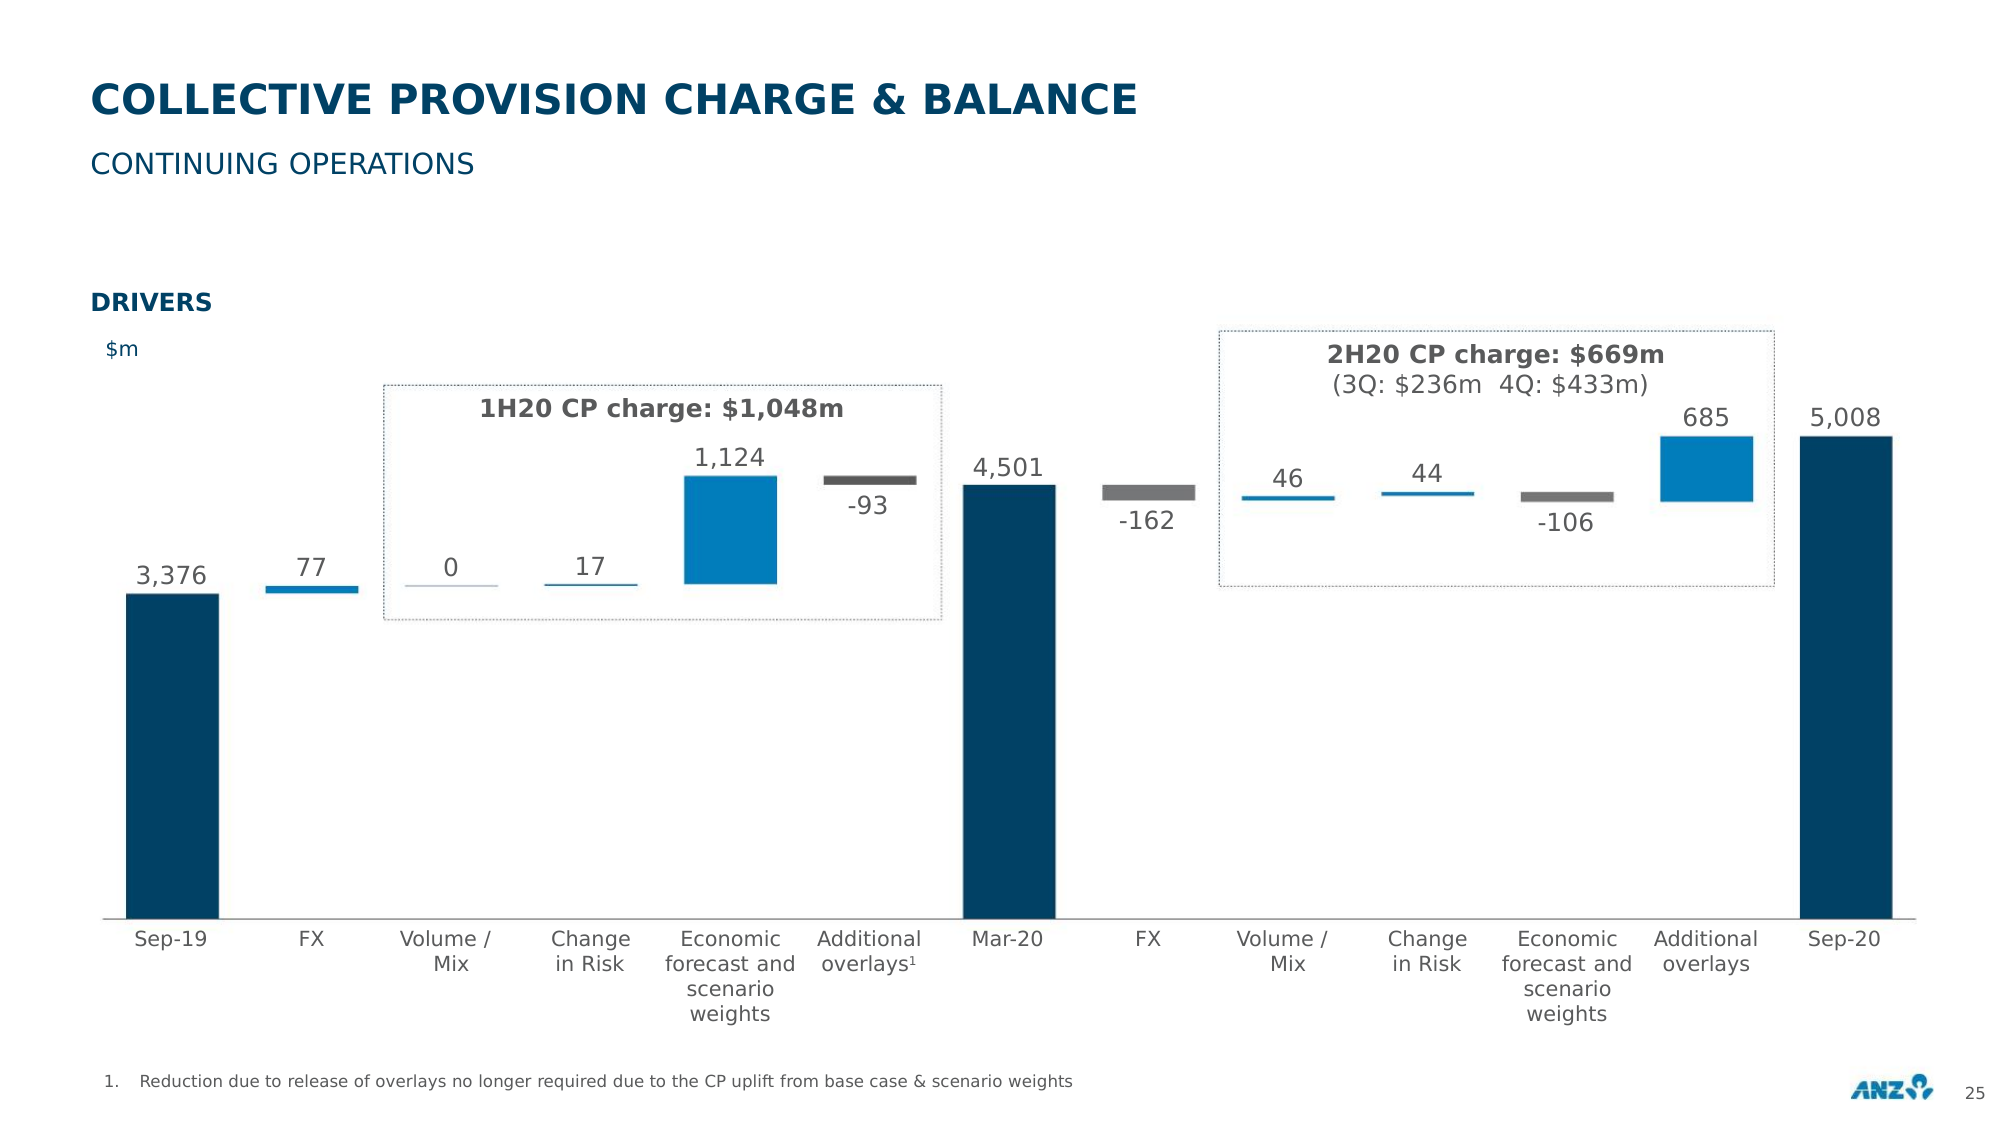

COLLECTIVE PROVISION CHARGE & BALANCE
CONTINUING OPERATIONS
DRIVERS
$m
2H20 CP charge: $669m
(3Q: $236m 4Q: $433m)
1H20 CP charge: $1,048m
5,008
685
1,124
4,501
44
46
-93
-162
-106
17
0
77
3,376
Sep-19
FX
Volume /
Mix
Change
in Risk
Economic
forecast and overlays1
scenario
Additional
Mar-20
FX
Volume /
Mix
Change
in Risk
Economic
forecast and overlays
scenario
Additional
Sep-20
weights
weights
1. Reduction due to release of overlays no longer required due to the CP uplift from base case & scenario weights
25